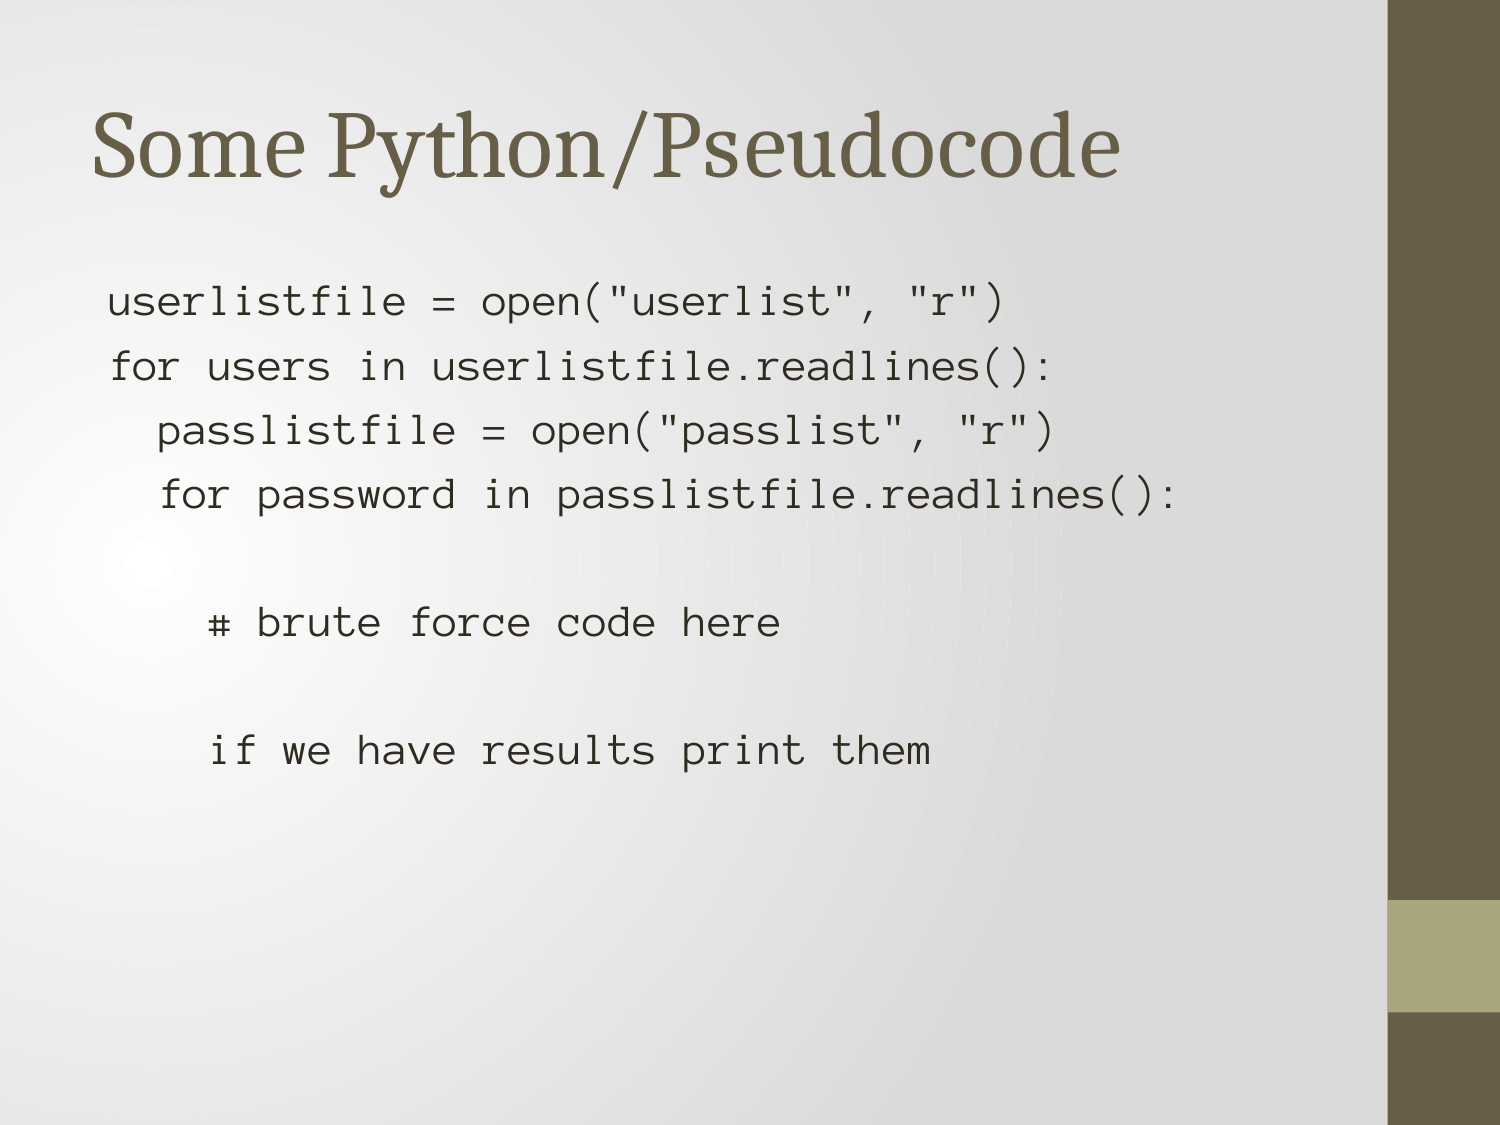

# Some Python/Pseudocode
userlistfile = open("userlist", "r")
for users in userlistfile.readlines():
  passlistfile = open("passlist", "r")
  for password in passlistfile.readlines():

    # brute force code here

    if we have results print them